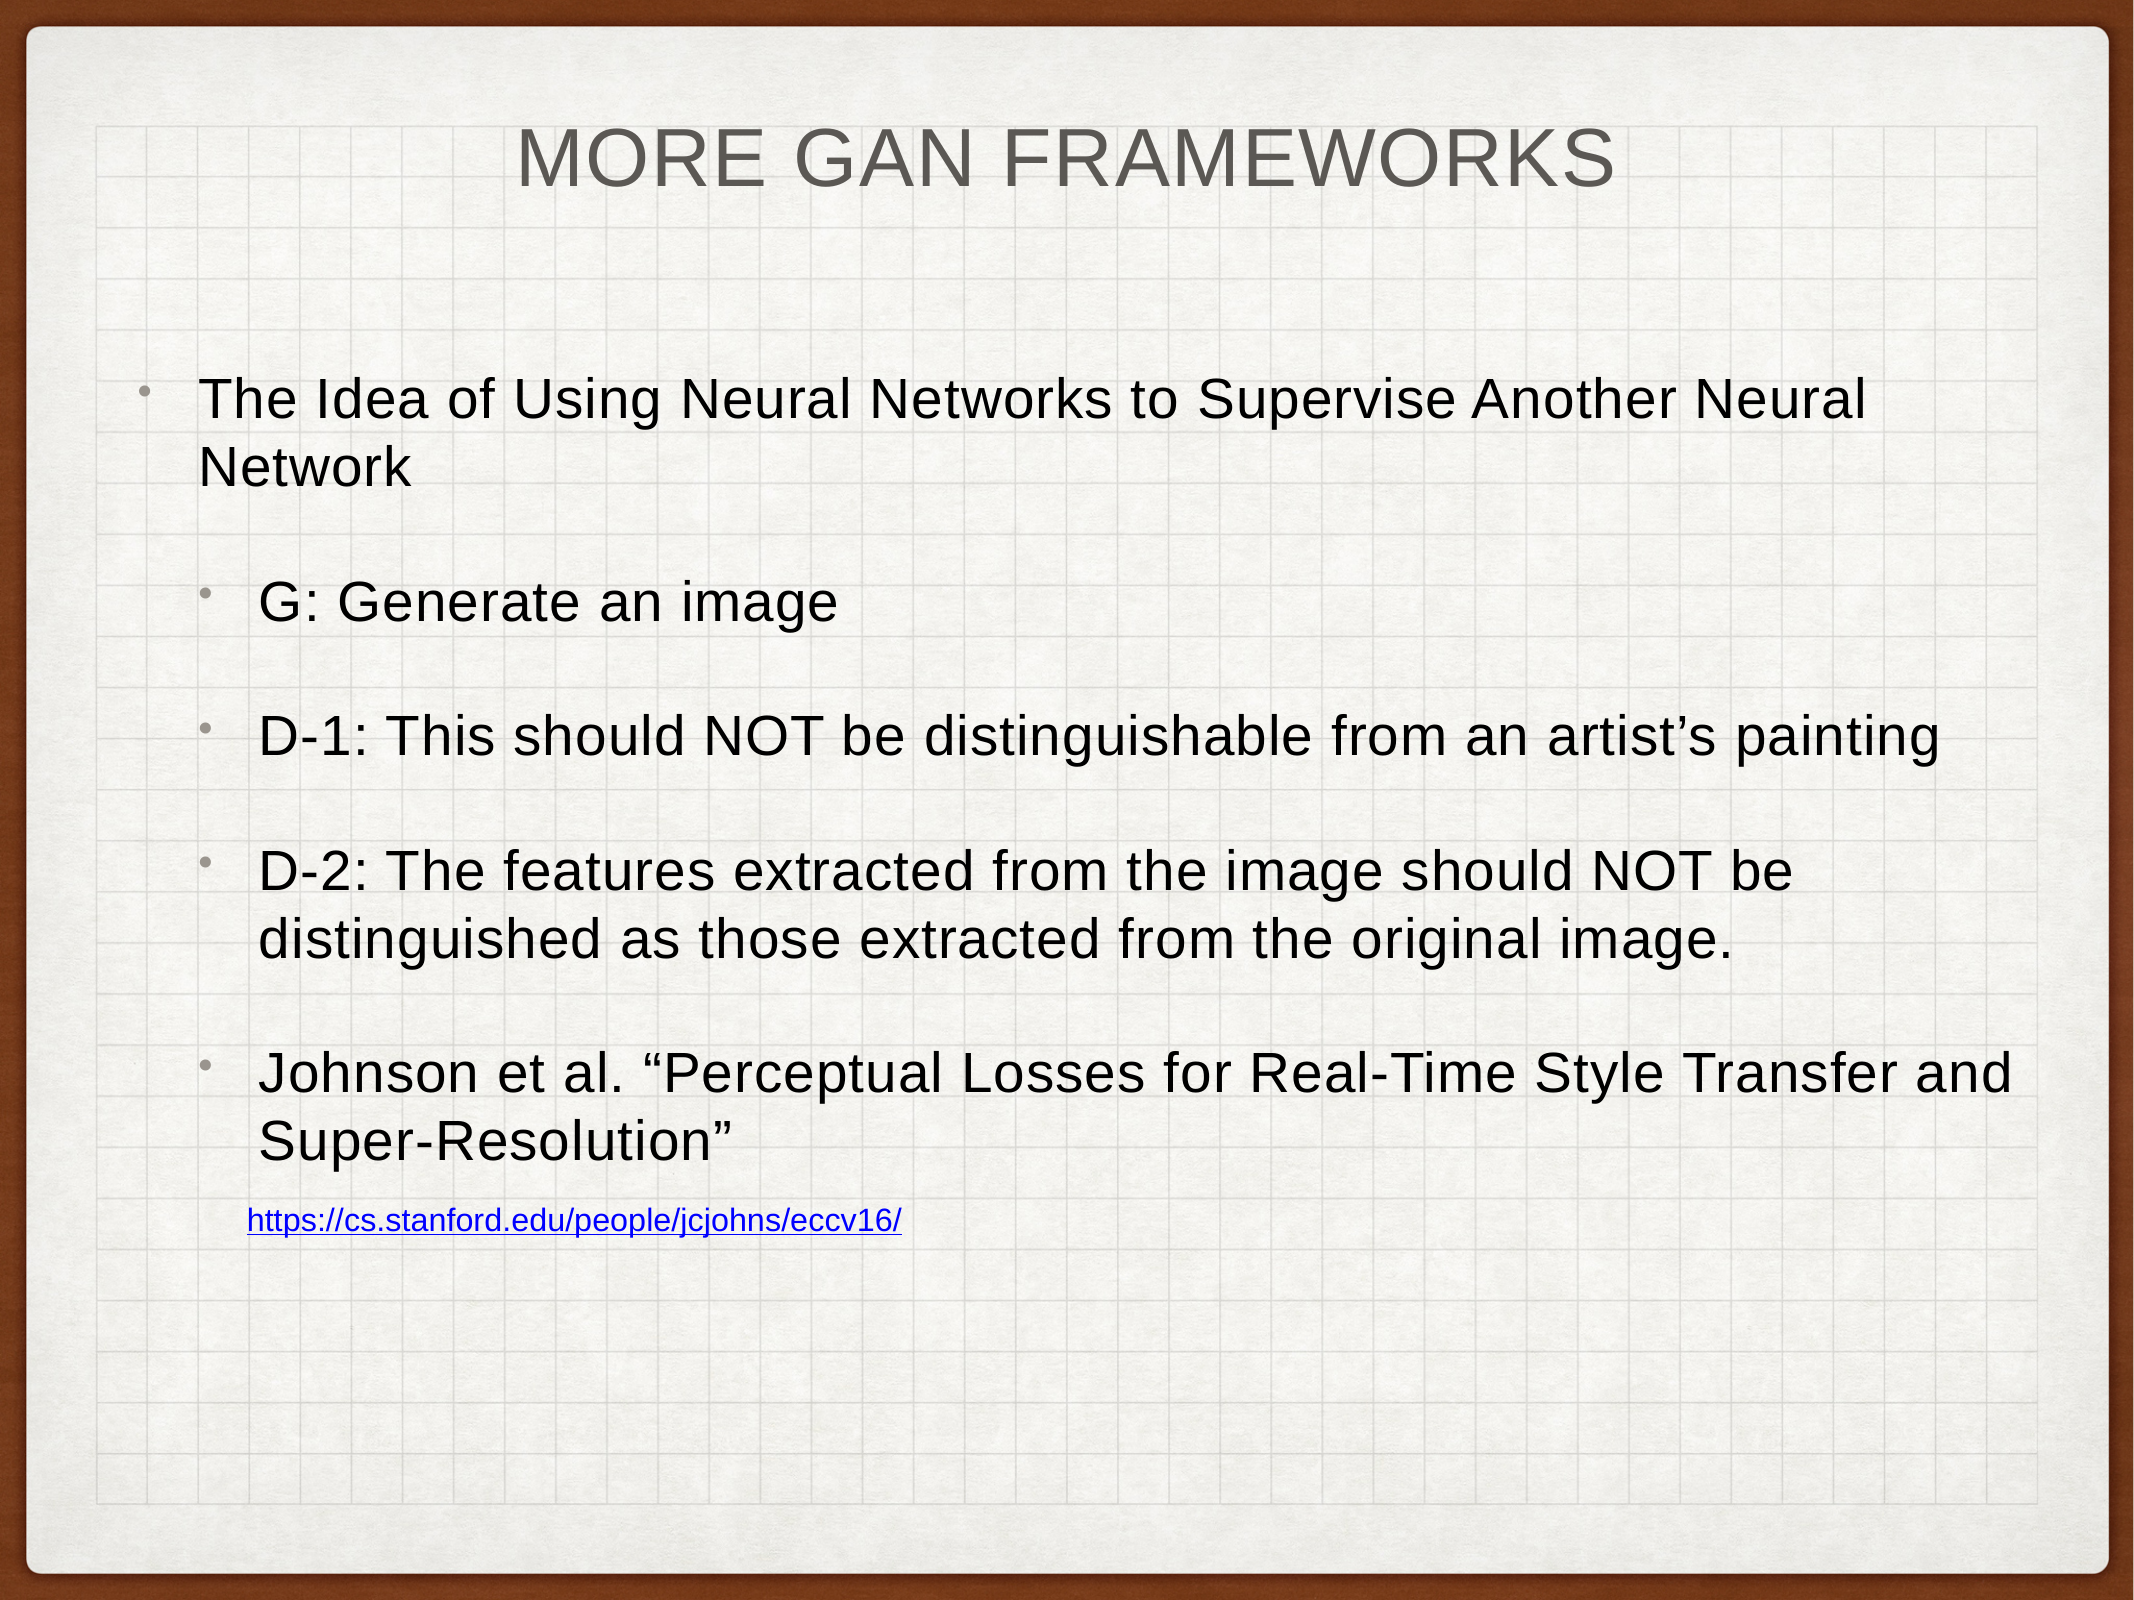

More GAN Frameworks
The Idea of Using Neural Networks to Supervise Another Neural Network
G: Generate an image
D-1: This should NOT be distinguishable from an artist’s painting
D-2: The features extracted from the image should NOT be distinguished as those extracted from the original image.
Johnson et al. “Perceptual Losses for Real-Time Style Transfer and Super-Resolution”
https://cs.stanford.edu/people/jcjohns/eccv16/